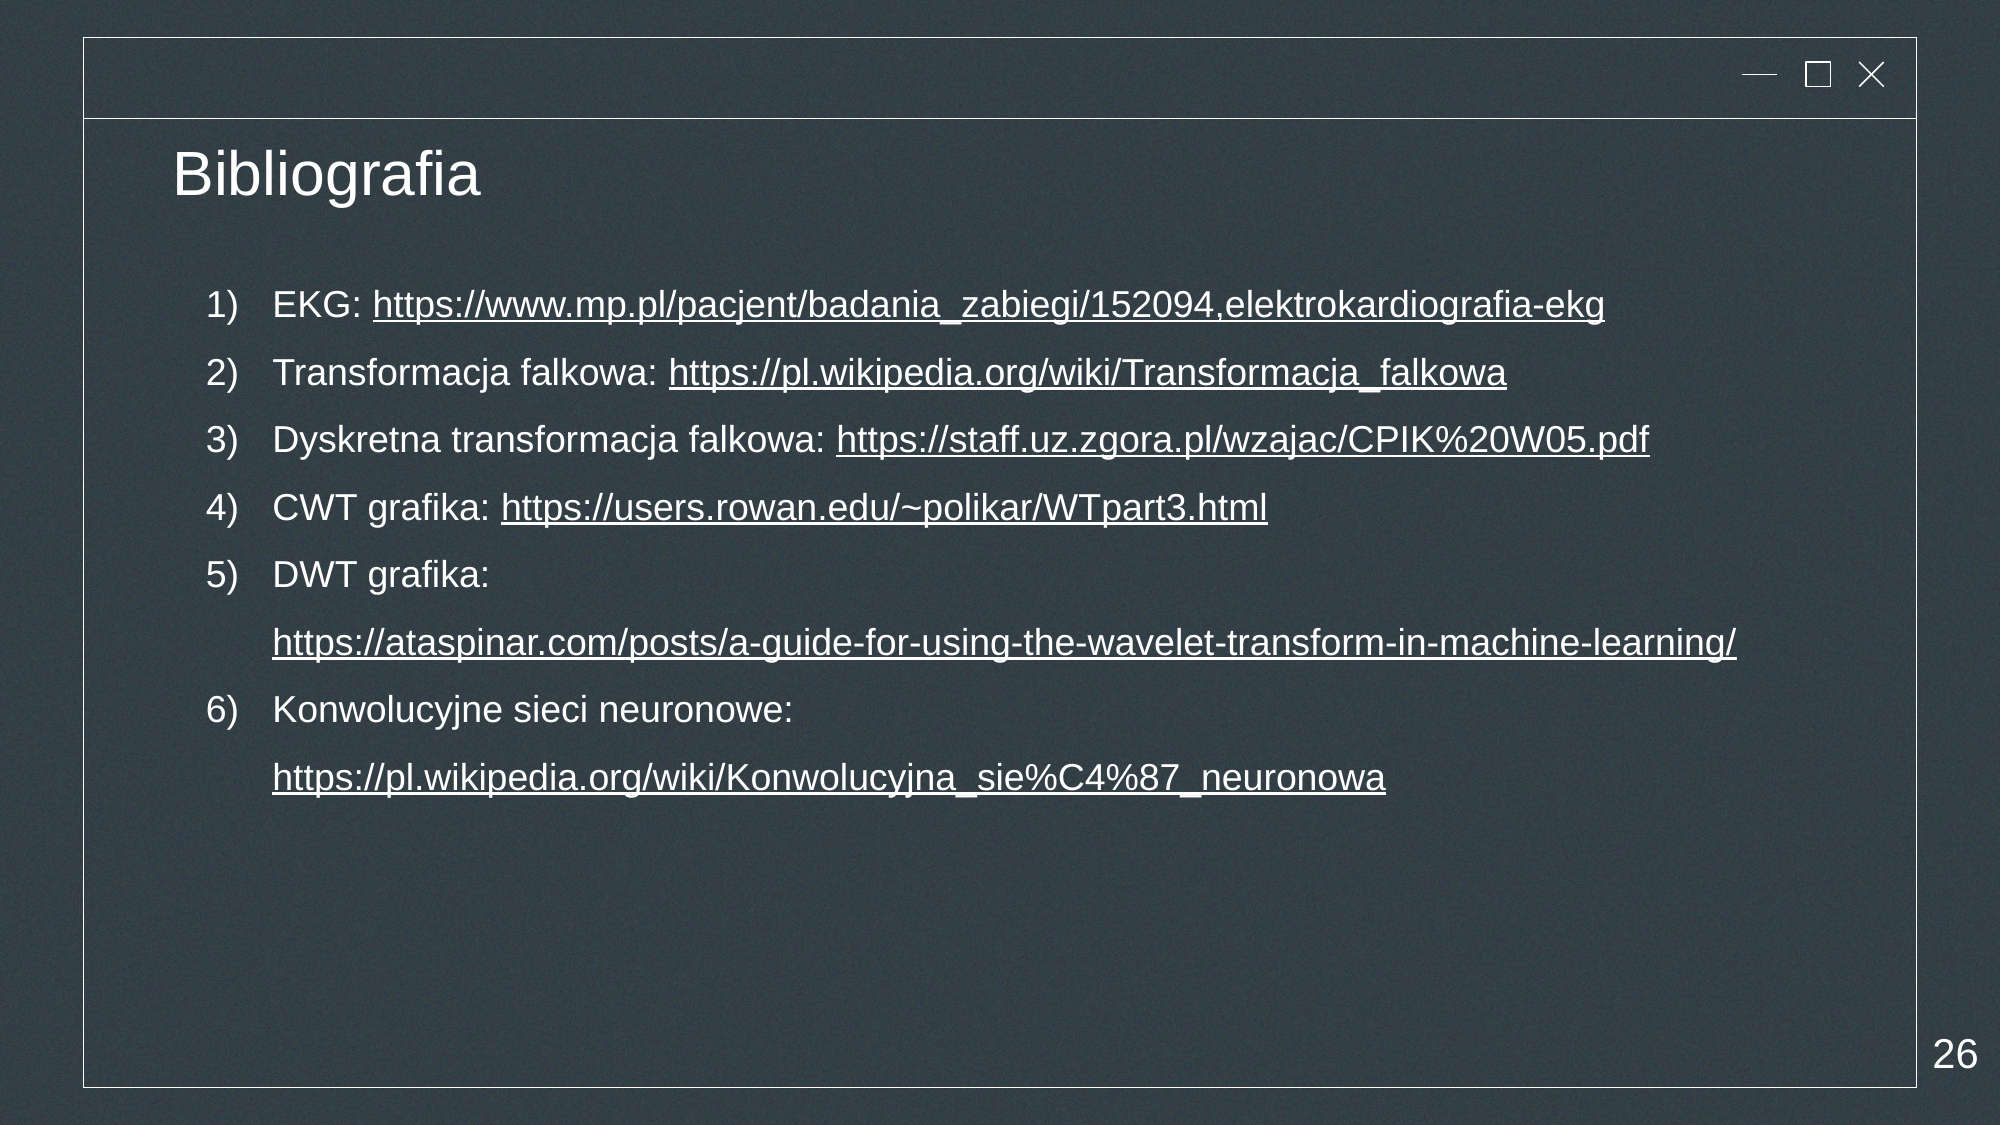

# Bibliografia
EKG: https://www.mp.pl/pacjent/badania_zabiegi/152094,elektrokardiografia-ekg
Transformacja falkowa: https://pl.wikipedia.org/wiki/Transformacja_falkowa
Dyskretna transformacja falkowa: https://staff.uz.zgora.pl/wzajac/CPIK%20W05.pdf
CWT grafika: https://users.rowan.edu/~polikar/WTpart3.html
DWT grafika: https://ataspinar.com/posts/a-guide-for-using-the-wavelet-transform-in-machine-learning/
Konwolucyjne sieci neuronowe: https://pl.wikipedia.org/wiki/Konwolucyjna_sie%C4%87_neuronowa

26